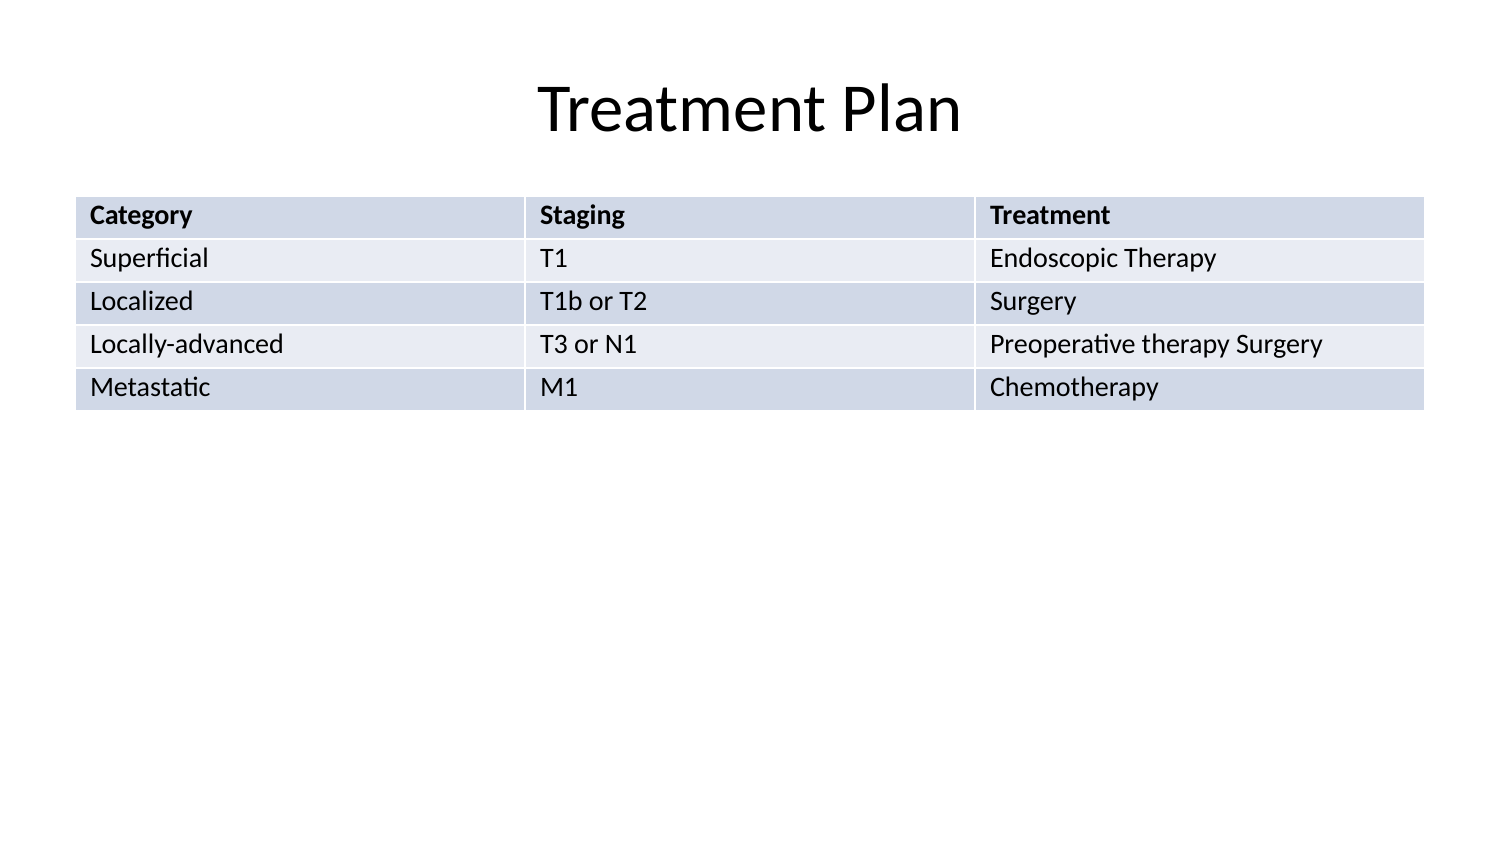

# Treatment Plan
| Category | Staging | Treatment |
| --- | --- | --- |
| Superficial | T1 | Endoscopic Therapy |
| Localized | T1b or T2 | Surgery |
| Locally-advanced | T3 or N1 | Preoperative therapy Surgery |
| Metastatic | M1 | Chemotherapy |